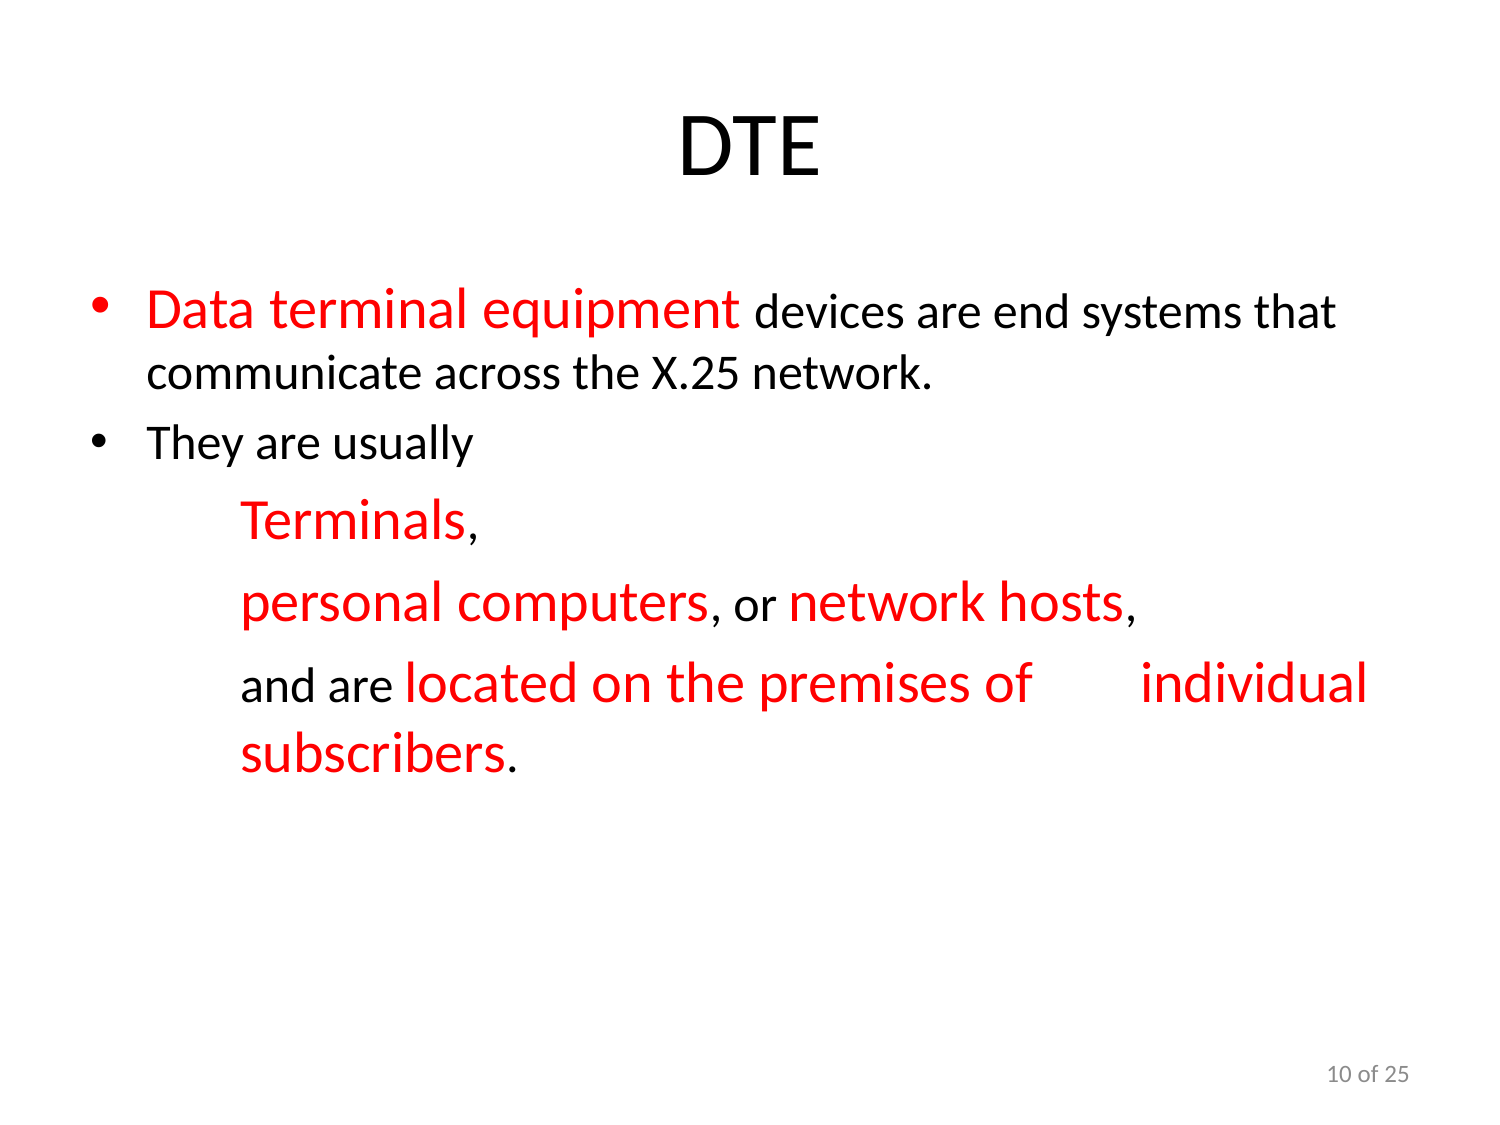

# DTE
Data terminal equipment devices are end systems that communicate across the X.25 network.
They are usually
	Terminals,
	personal computers, or network hosts,
	and are located on the premises of 	individual 	subscribers.

10 of 25